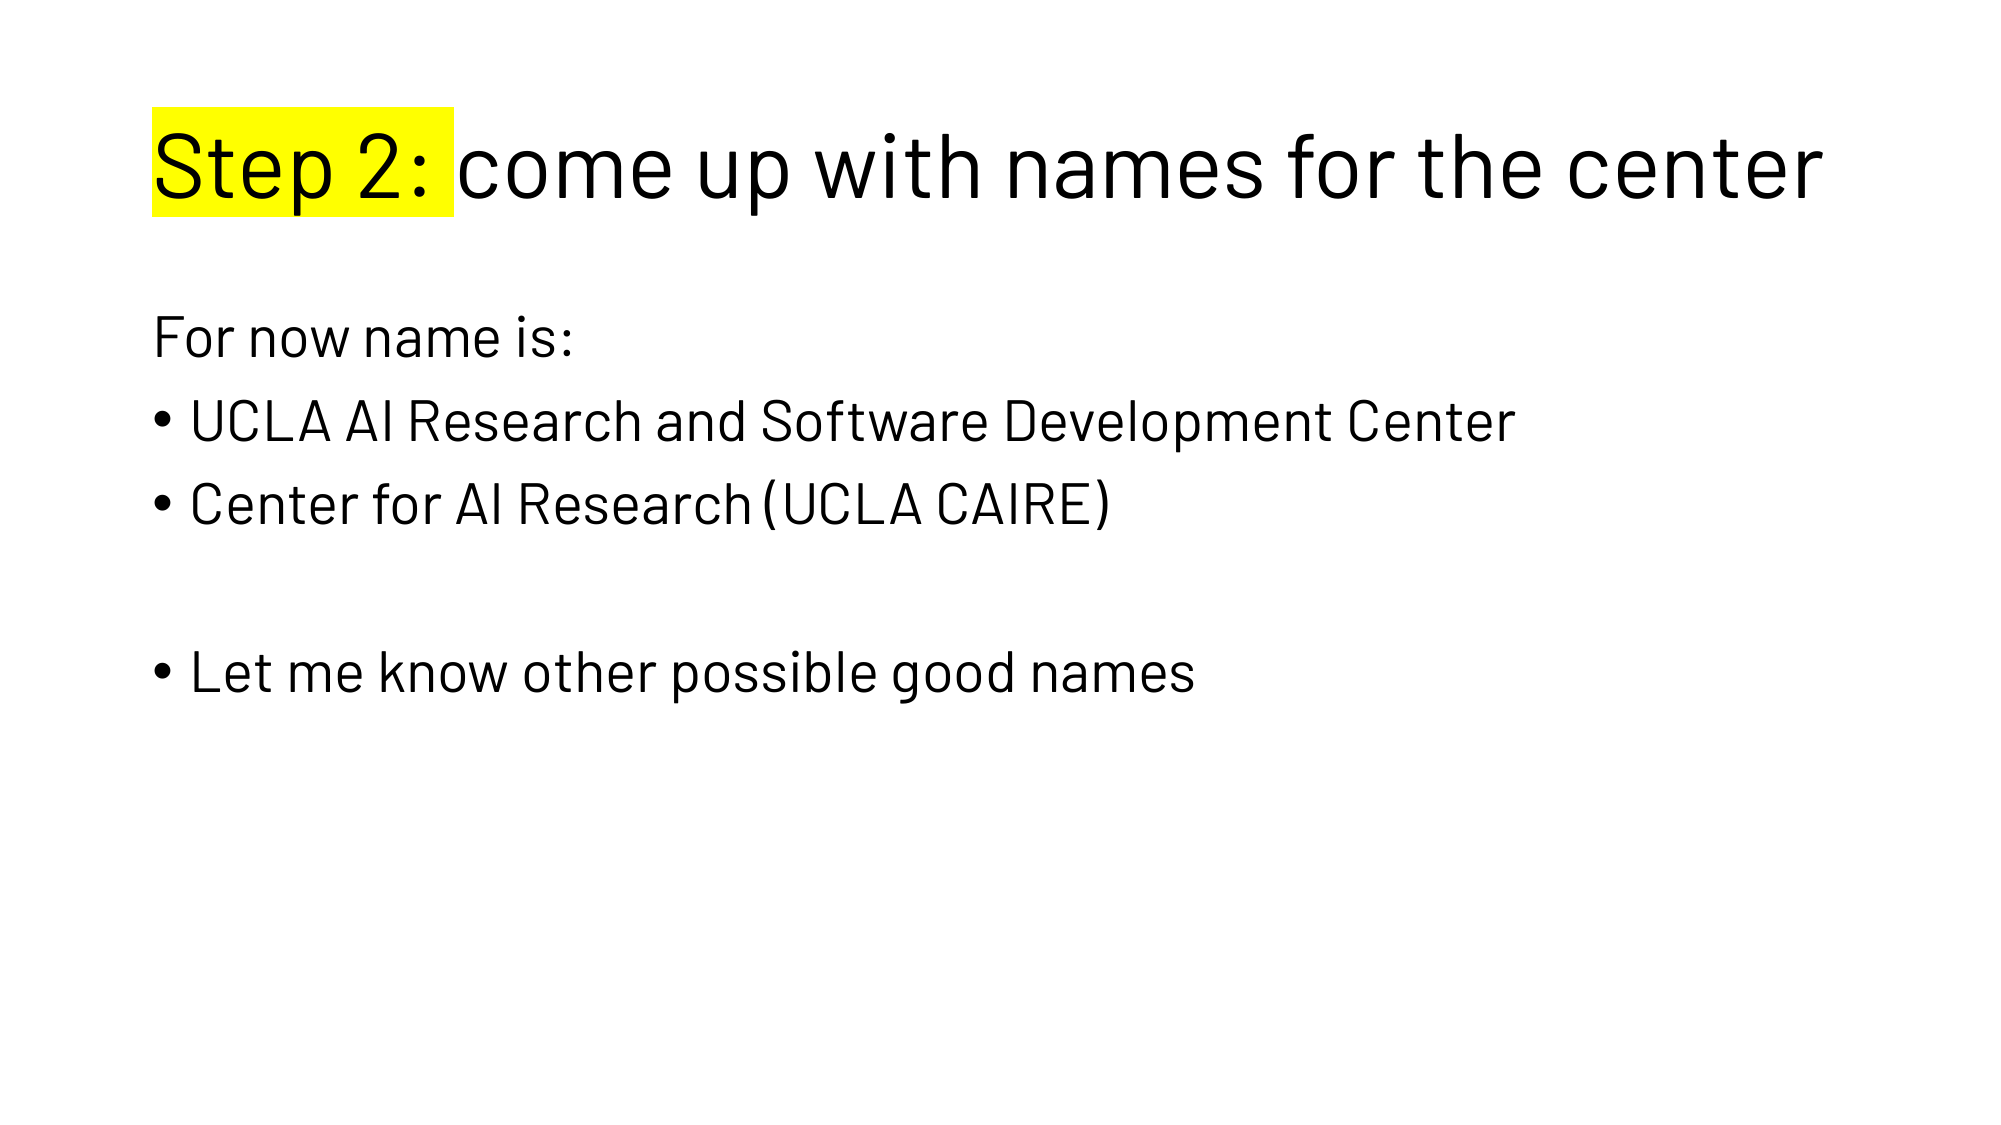

# Step 2: come up with names for the center
For now name is:
UCLA AI Research and Software Development Center
Center for AI Research (UCLA CAIRE)

Let me know other possible good names